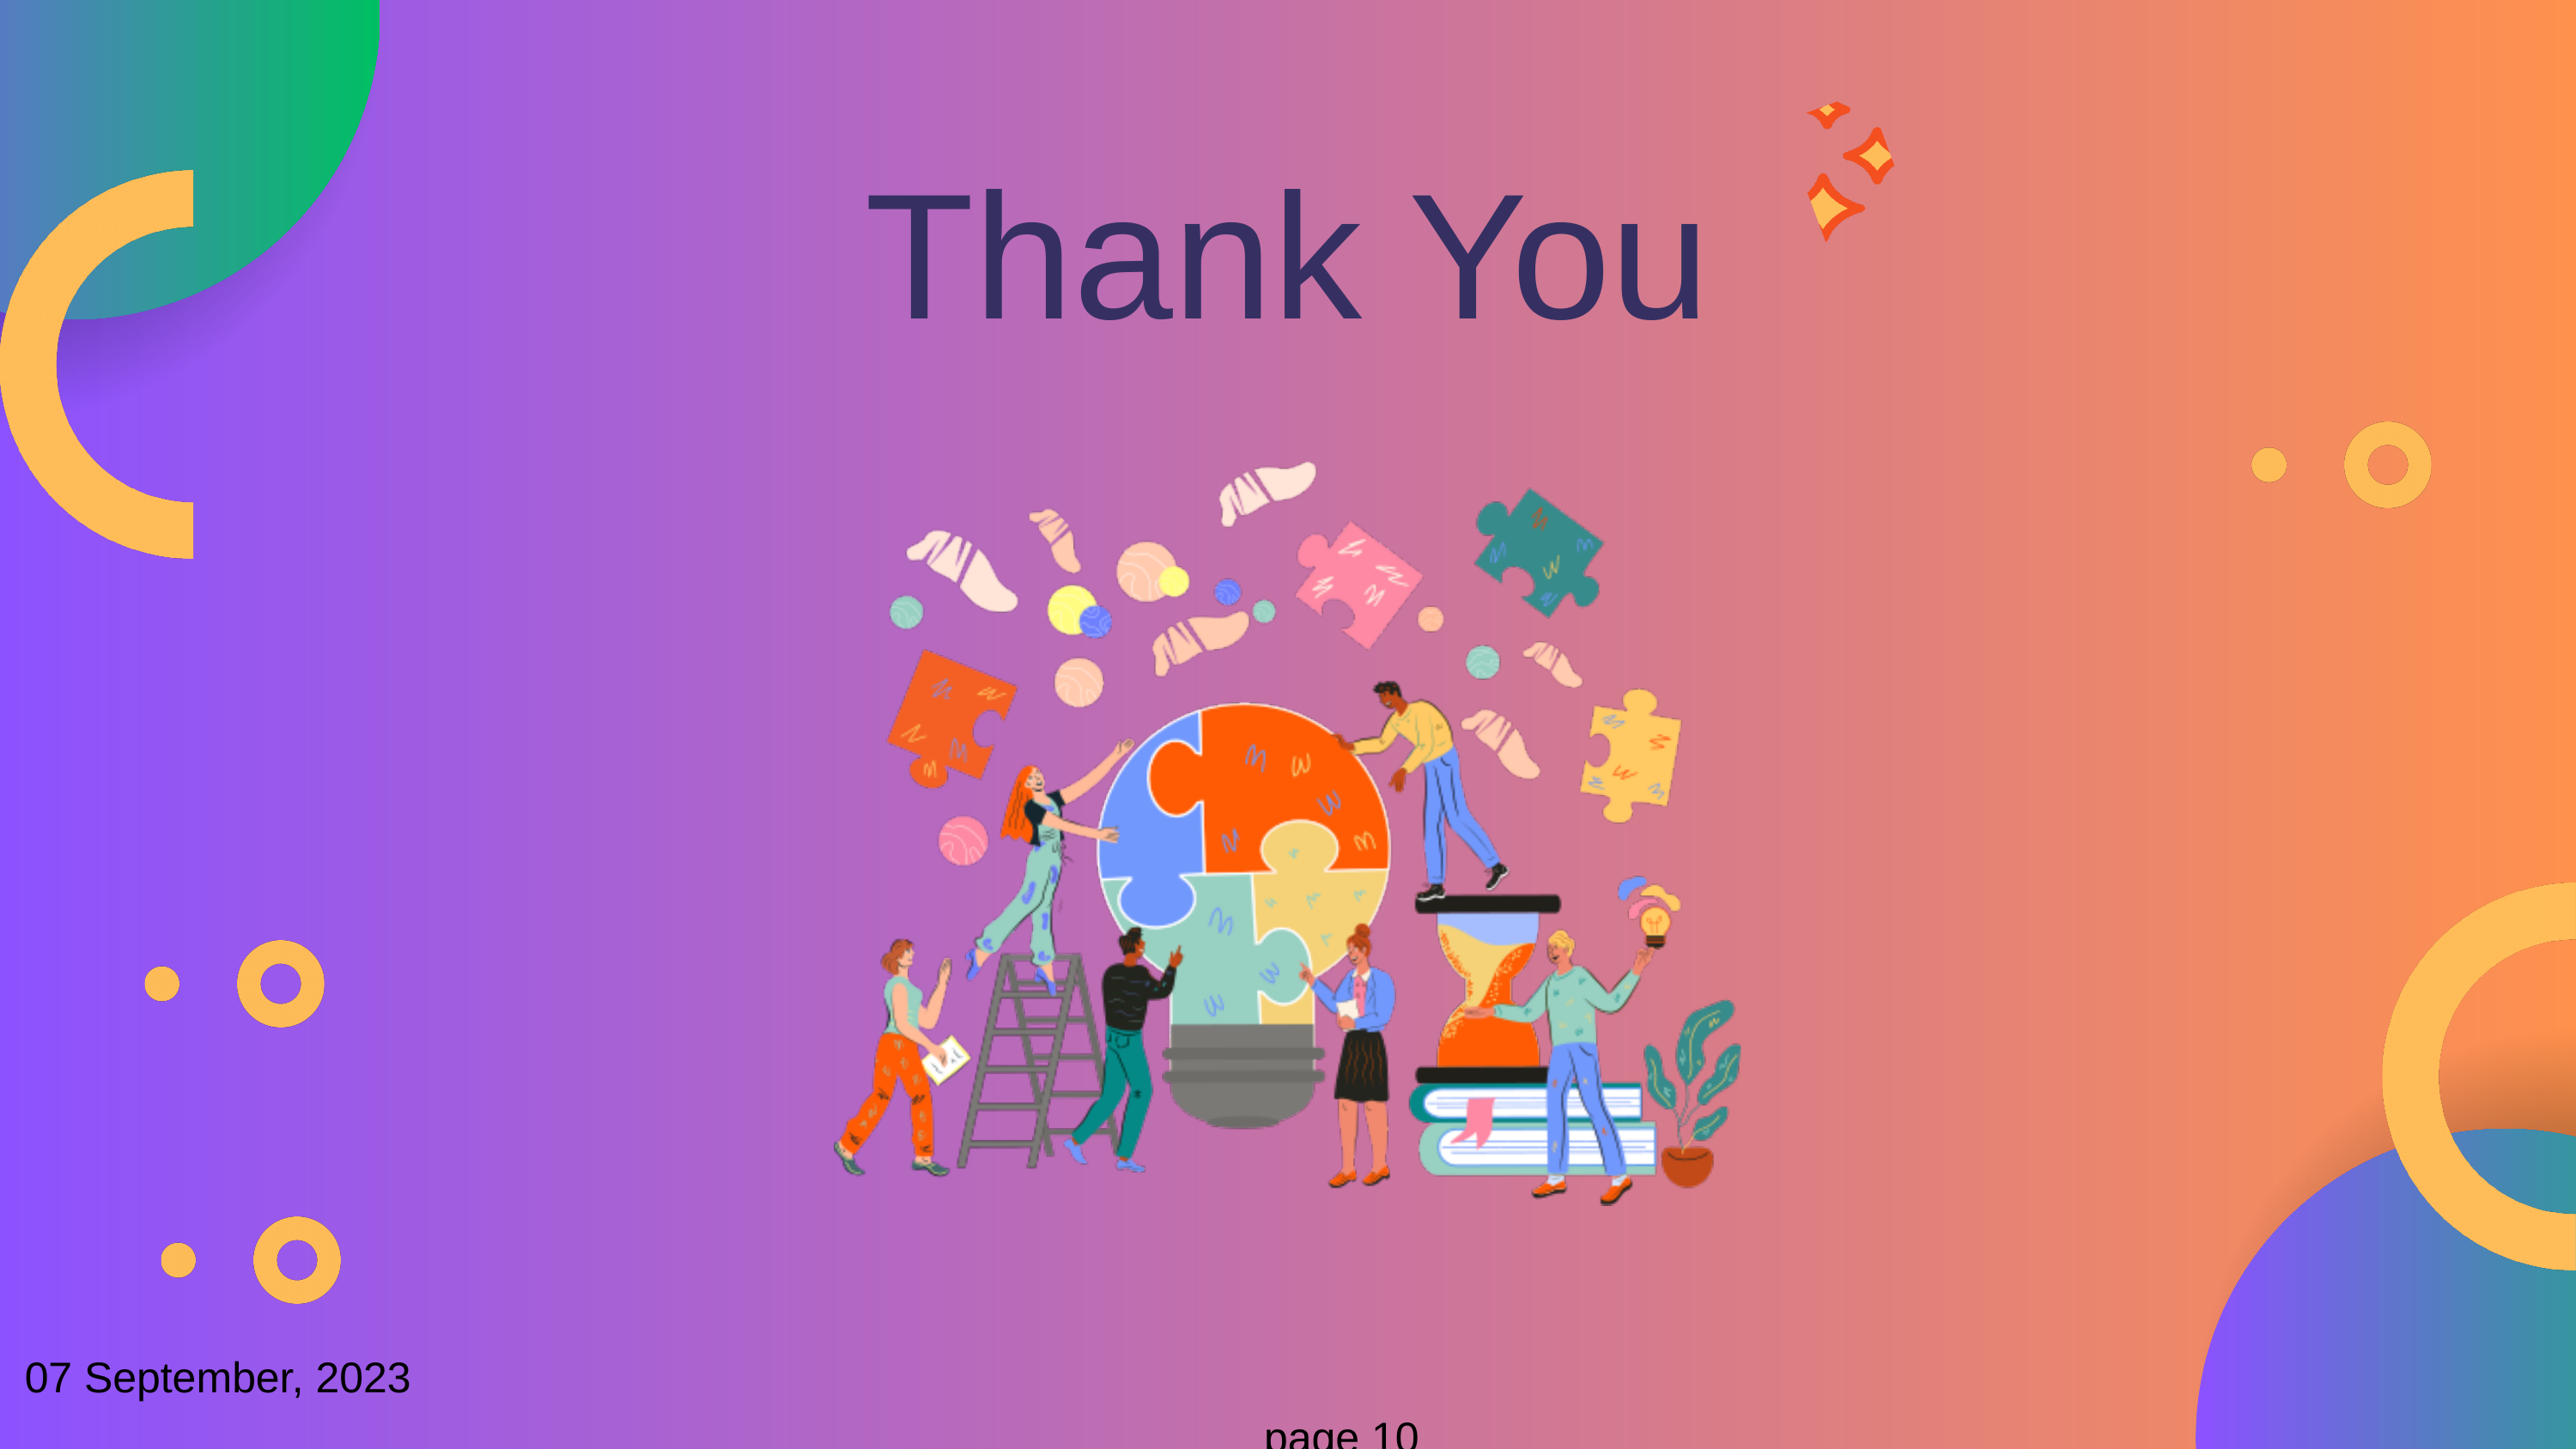

Thank You

07 September, 2023                                                                                                                                                                                            page 10